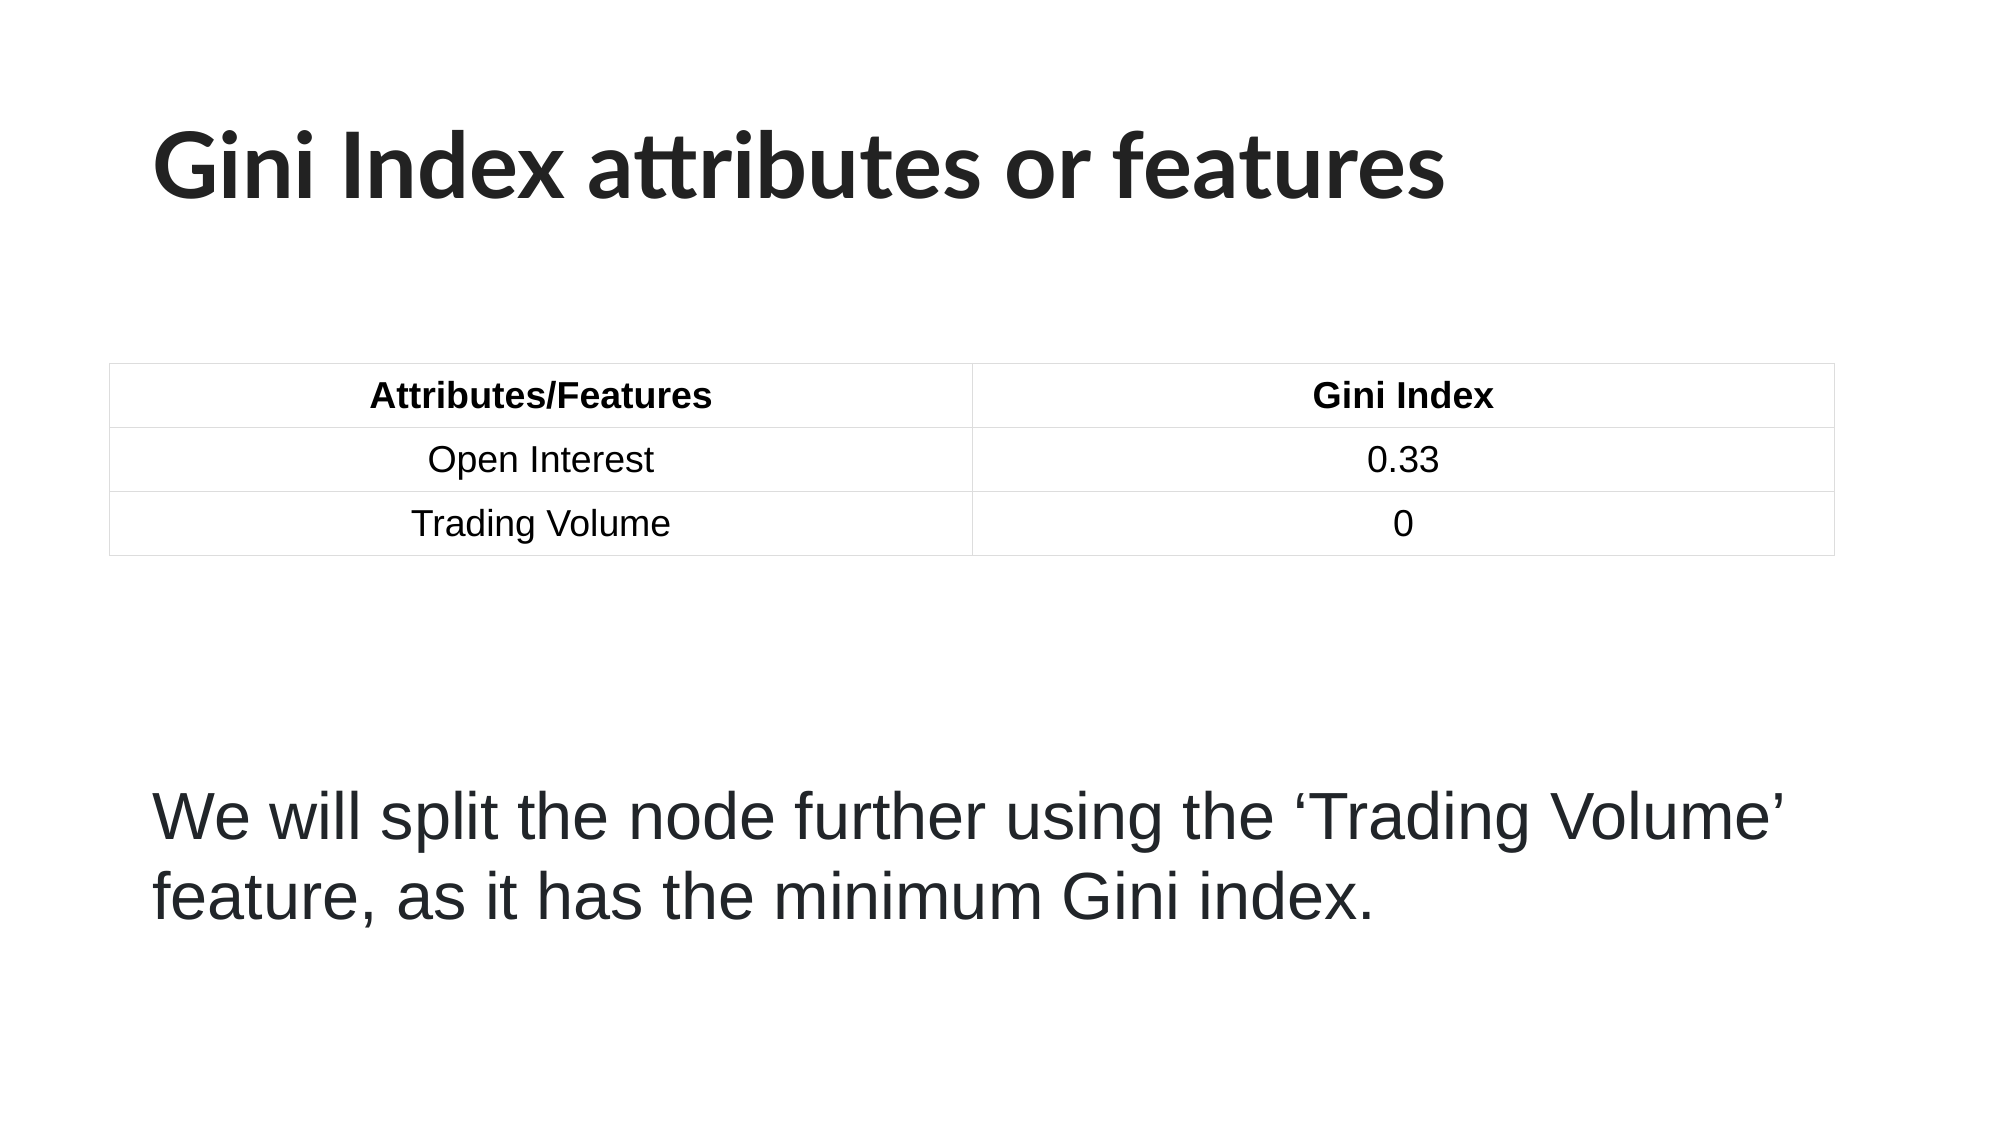

# Gini Index attributes or features
| Attributes/Features | Gini Index |
| --- | --- |
| Open Interest | 0.33 |
| Trading Volume | 0 |
We will split the node further using the ‘Trading Volume’ feature, as it has the minimum Gini index.